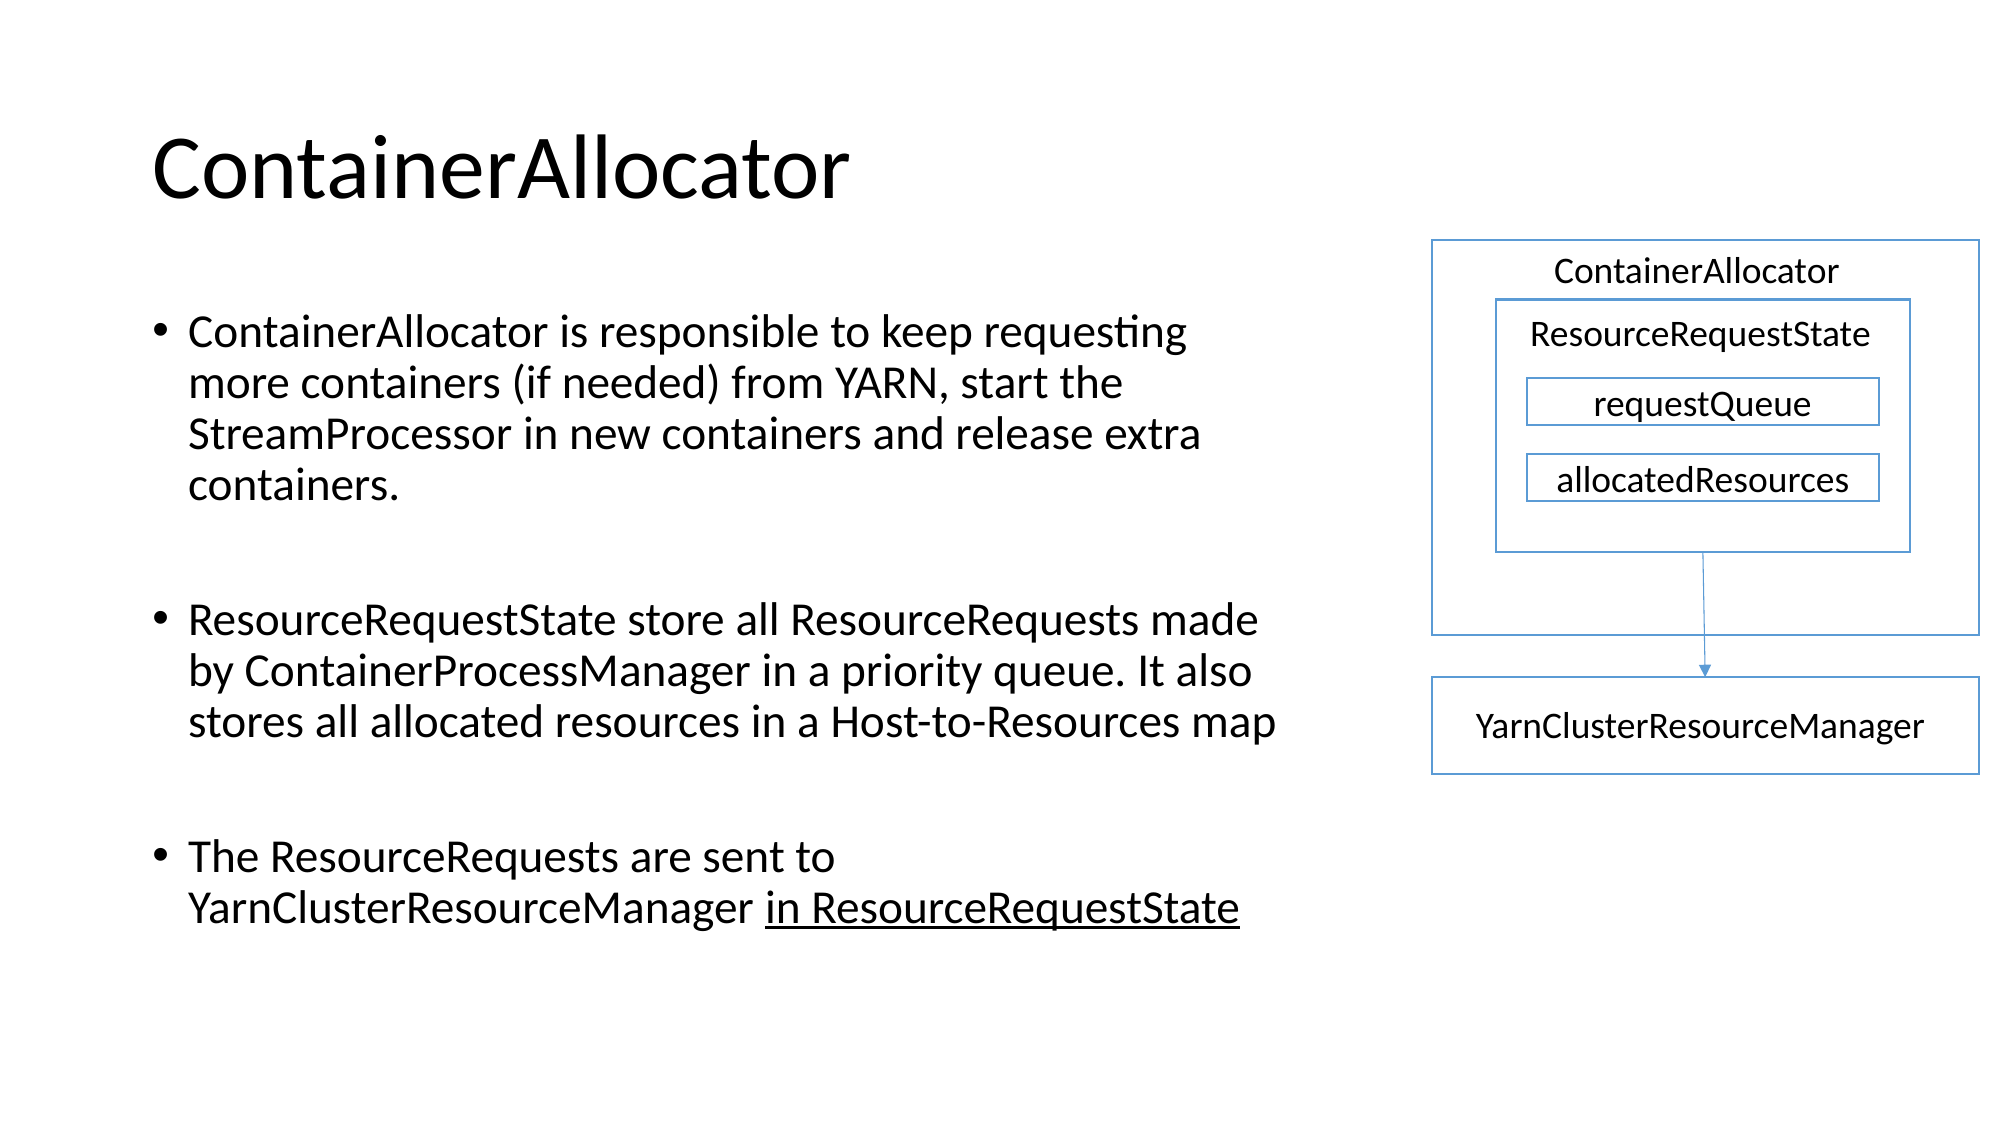

# ContainerAllocator
ContainerAllocator

ContainerAllocator is responsible to keep requesting more containers (if needed) from YARN, start the StreamProcessor in new containers and release extra containers.

ResourceRequestState store all ResourceRequests made by ContainerProcessManager in a priority queue. It also stores all allocated resources in a Host-to-Resources map

The ResourceRequests are sent to YarnClusterResourceManager in ResourceRequestState
ResourceRequestState
requestQueue
allocatedResources

YarnClusterResourceManager